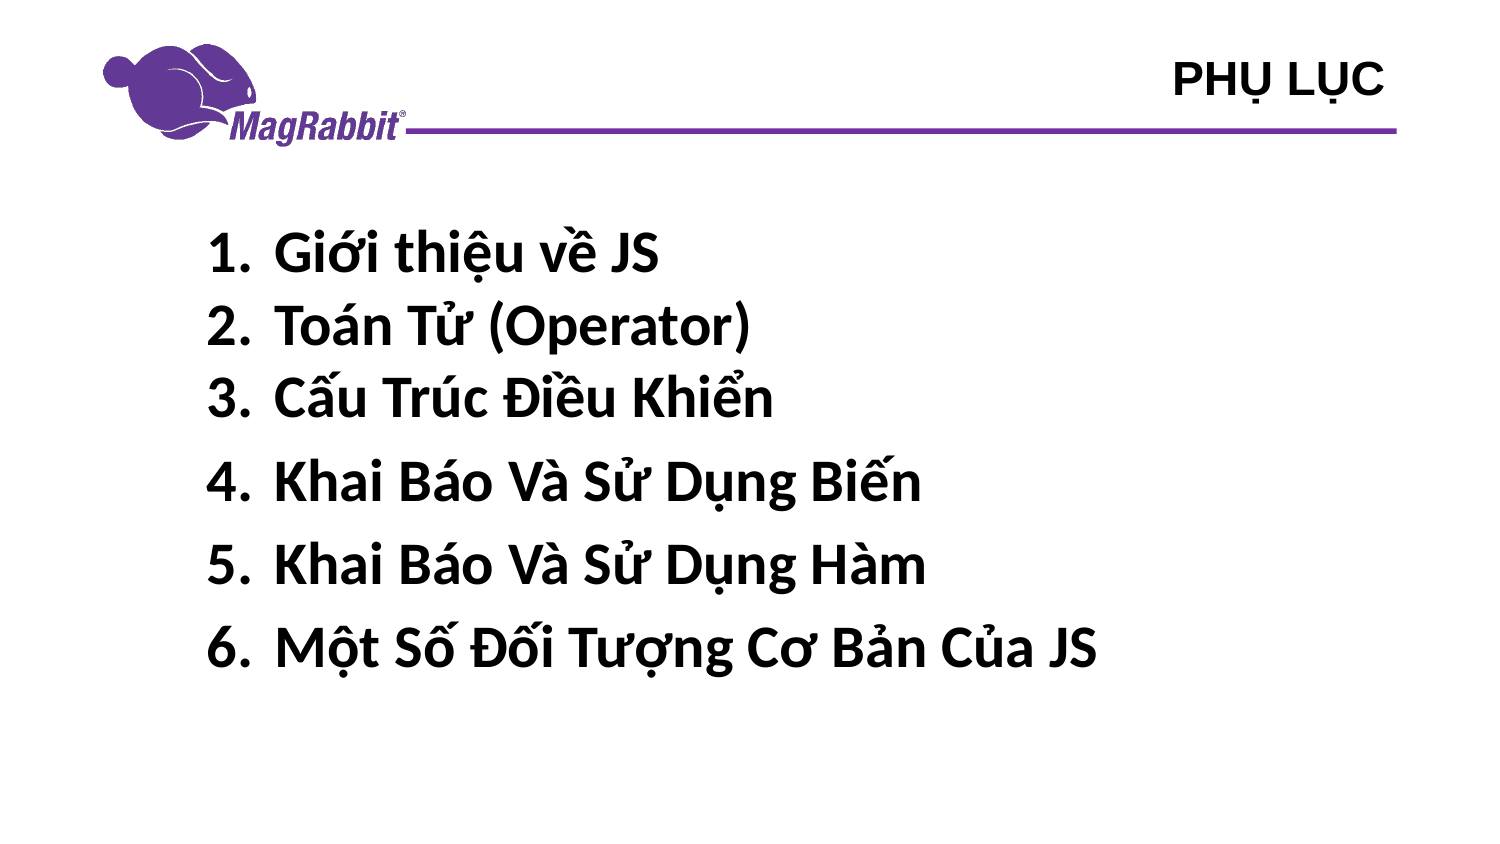

# PHỤ LỤC
Giới thiệu về JS
Toán Tử (Operator)
Cấu Trúc Điều Khiển
Khai Báo Và Sử Dụng Biến
Khai Báo Và Sử Dụng Hàm
Một Số Đối Tượng Cơ Bản Của JS